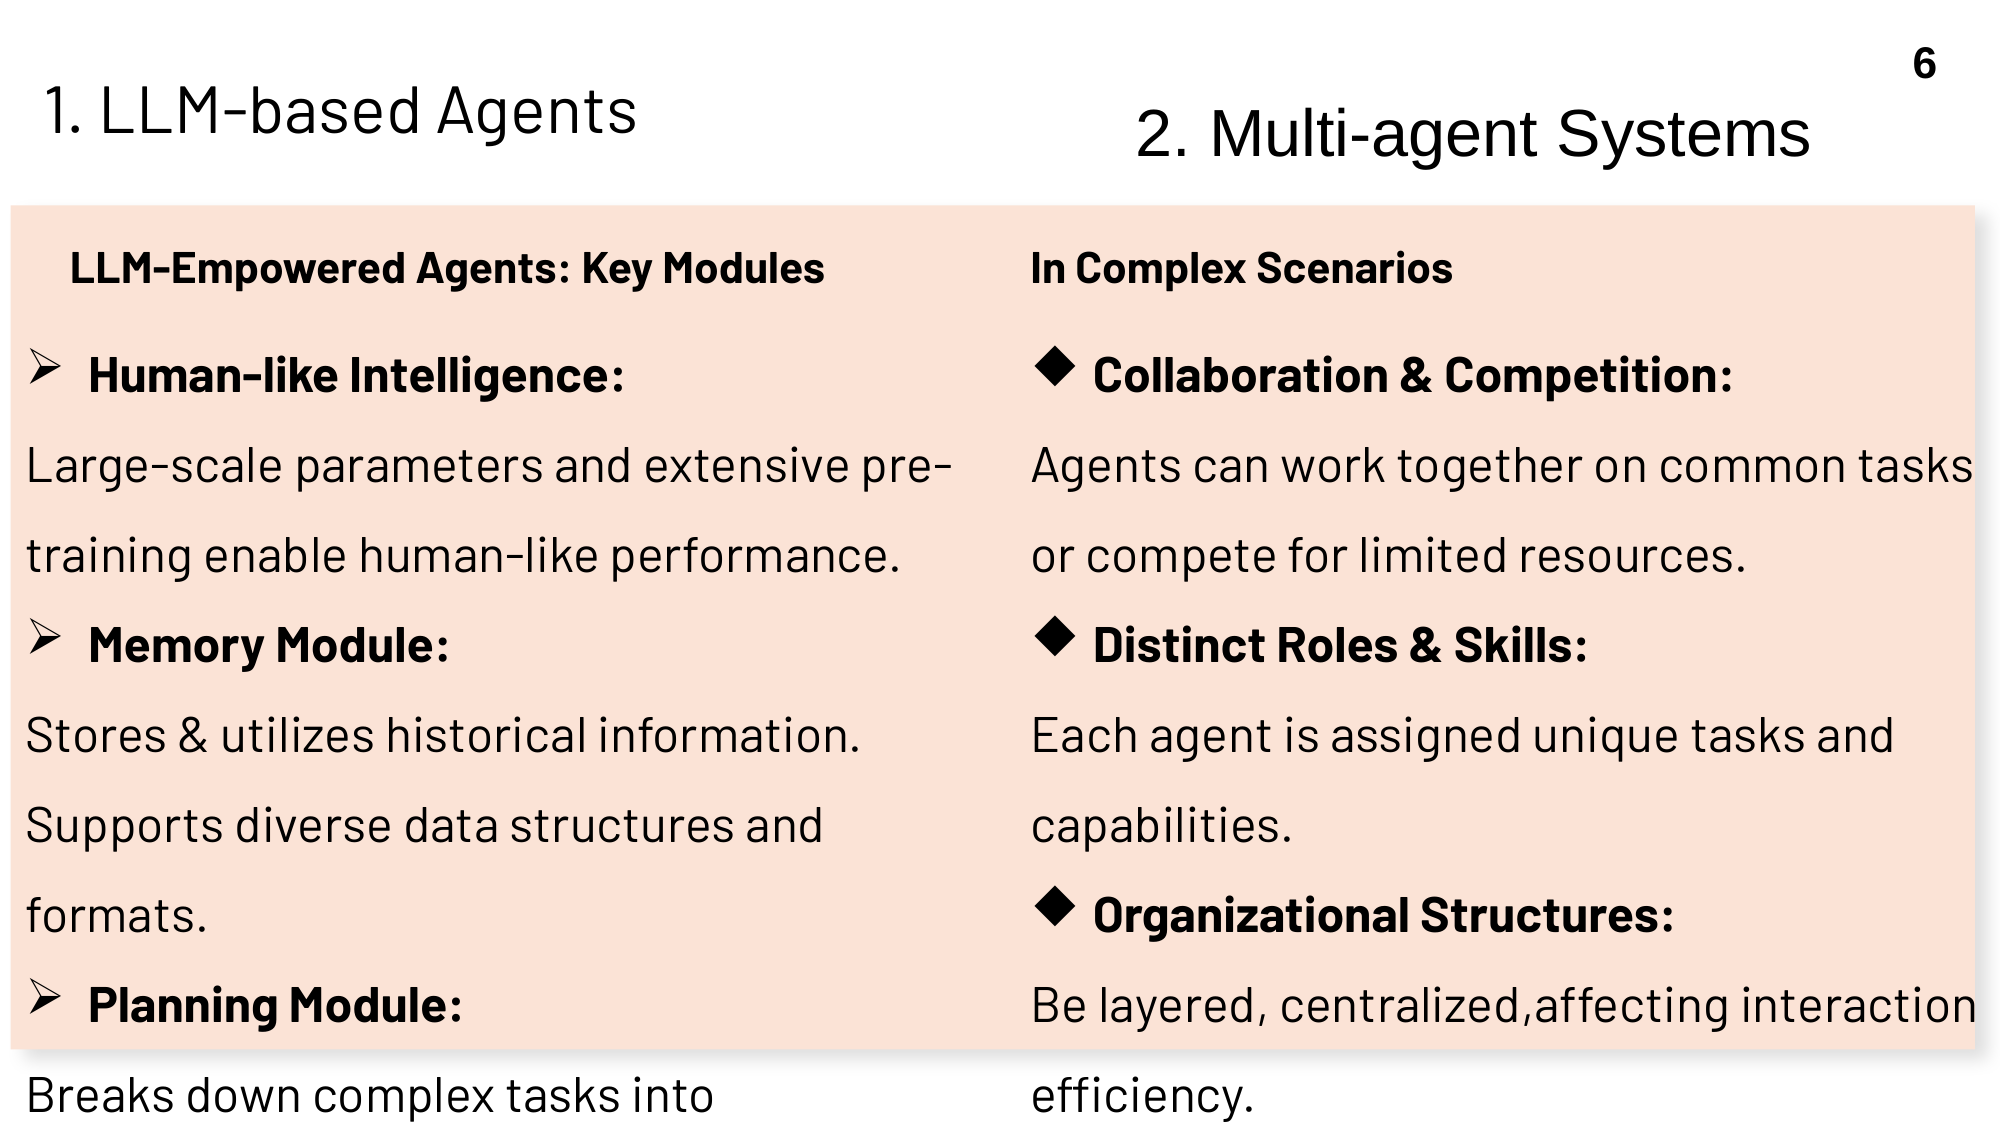

6
# 1. LLM-based Agents
2. Multi-agent Systems

LLM-Empowered Agents: Key Modules
In Complex Scenarios
Human-like Intelligence:
Large-scale parameters and extensive pre-training enable human-like performance.
Memory Module:
Stores & utilizes historical information. Supports diverse data structures and formats.
Planning Module:
Breaks down complex tasks into manageable subtasks.
Tool-Usage Module:
Integrates external tools/resources for task completion.
Collaboration & Competition:
Agents can work together on common tasks or compete for limited resources.
Distinct Roles & Skills:
Each agent is assigned unique tasks and capabilities.
Organizational Structures:
Be layered, centralized,affecting interaction efficiency.
Communication Methods:
Varying approaches significantly influence system effectiveness.